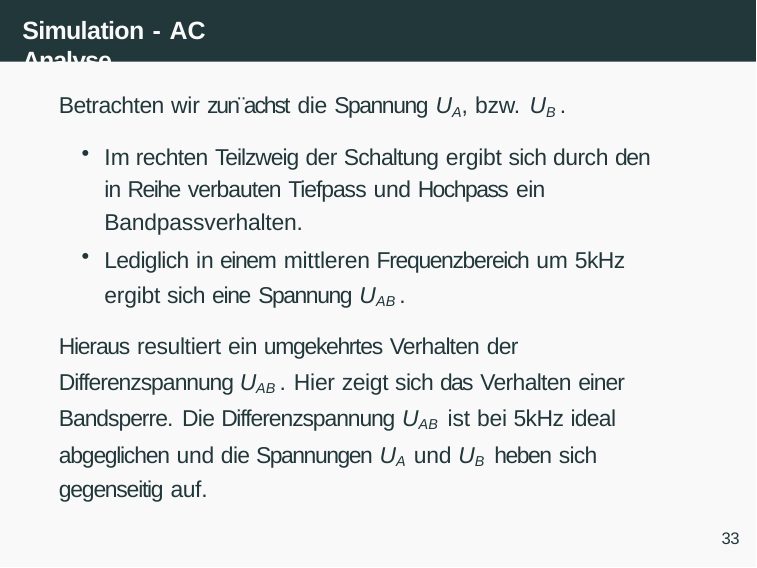

# Simulation - AC Analyse
Betrachten wir zun¨achst die Spannung UA, bzw. UB .
Im rechten Teilzweig der Schaltung ergibt sich durch den in Reihe verbauten Tiefpass und Hochpass ein Bandpassverhalten.
Lediglich in einem mittleren Frequenzbereich um 5kHz ergibt sich eine Spannung UAB .
Hieraus resultiert ein umgekehrtes Verhalten der Differenzspannung UAB . Hier zeigt sich das Verhalten einer Bandsperre. Die Differenzspannung UAB ist bei 5kHz ideal abgeglichen und die Spannungen UA und UB heben sich gegenseitig auf.
33